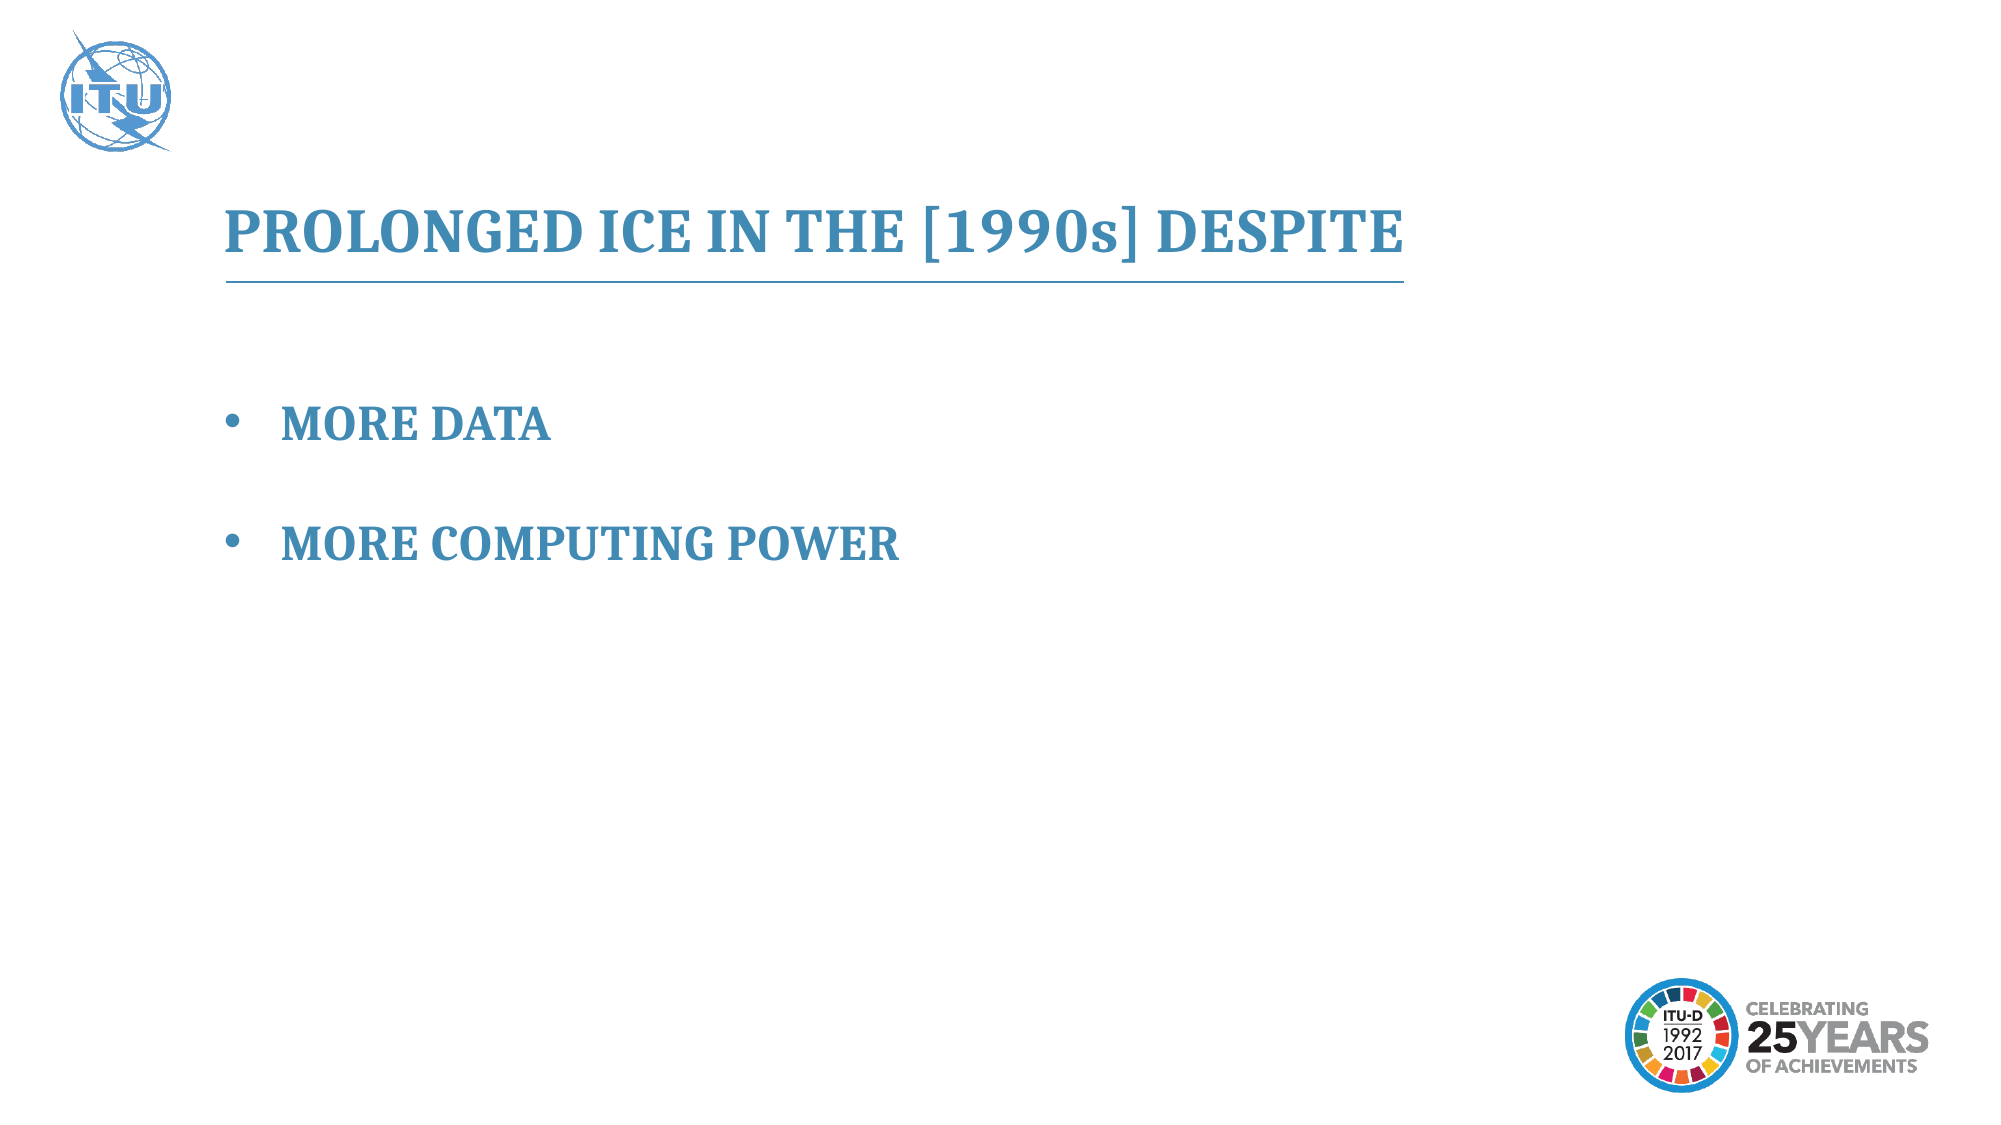

PROLONGED ICE IN THE [1990s] DESPITE
MORE DATA
MORE COMPUTING POWER